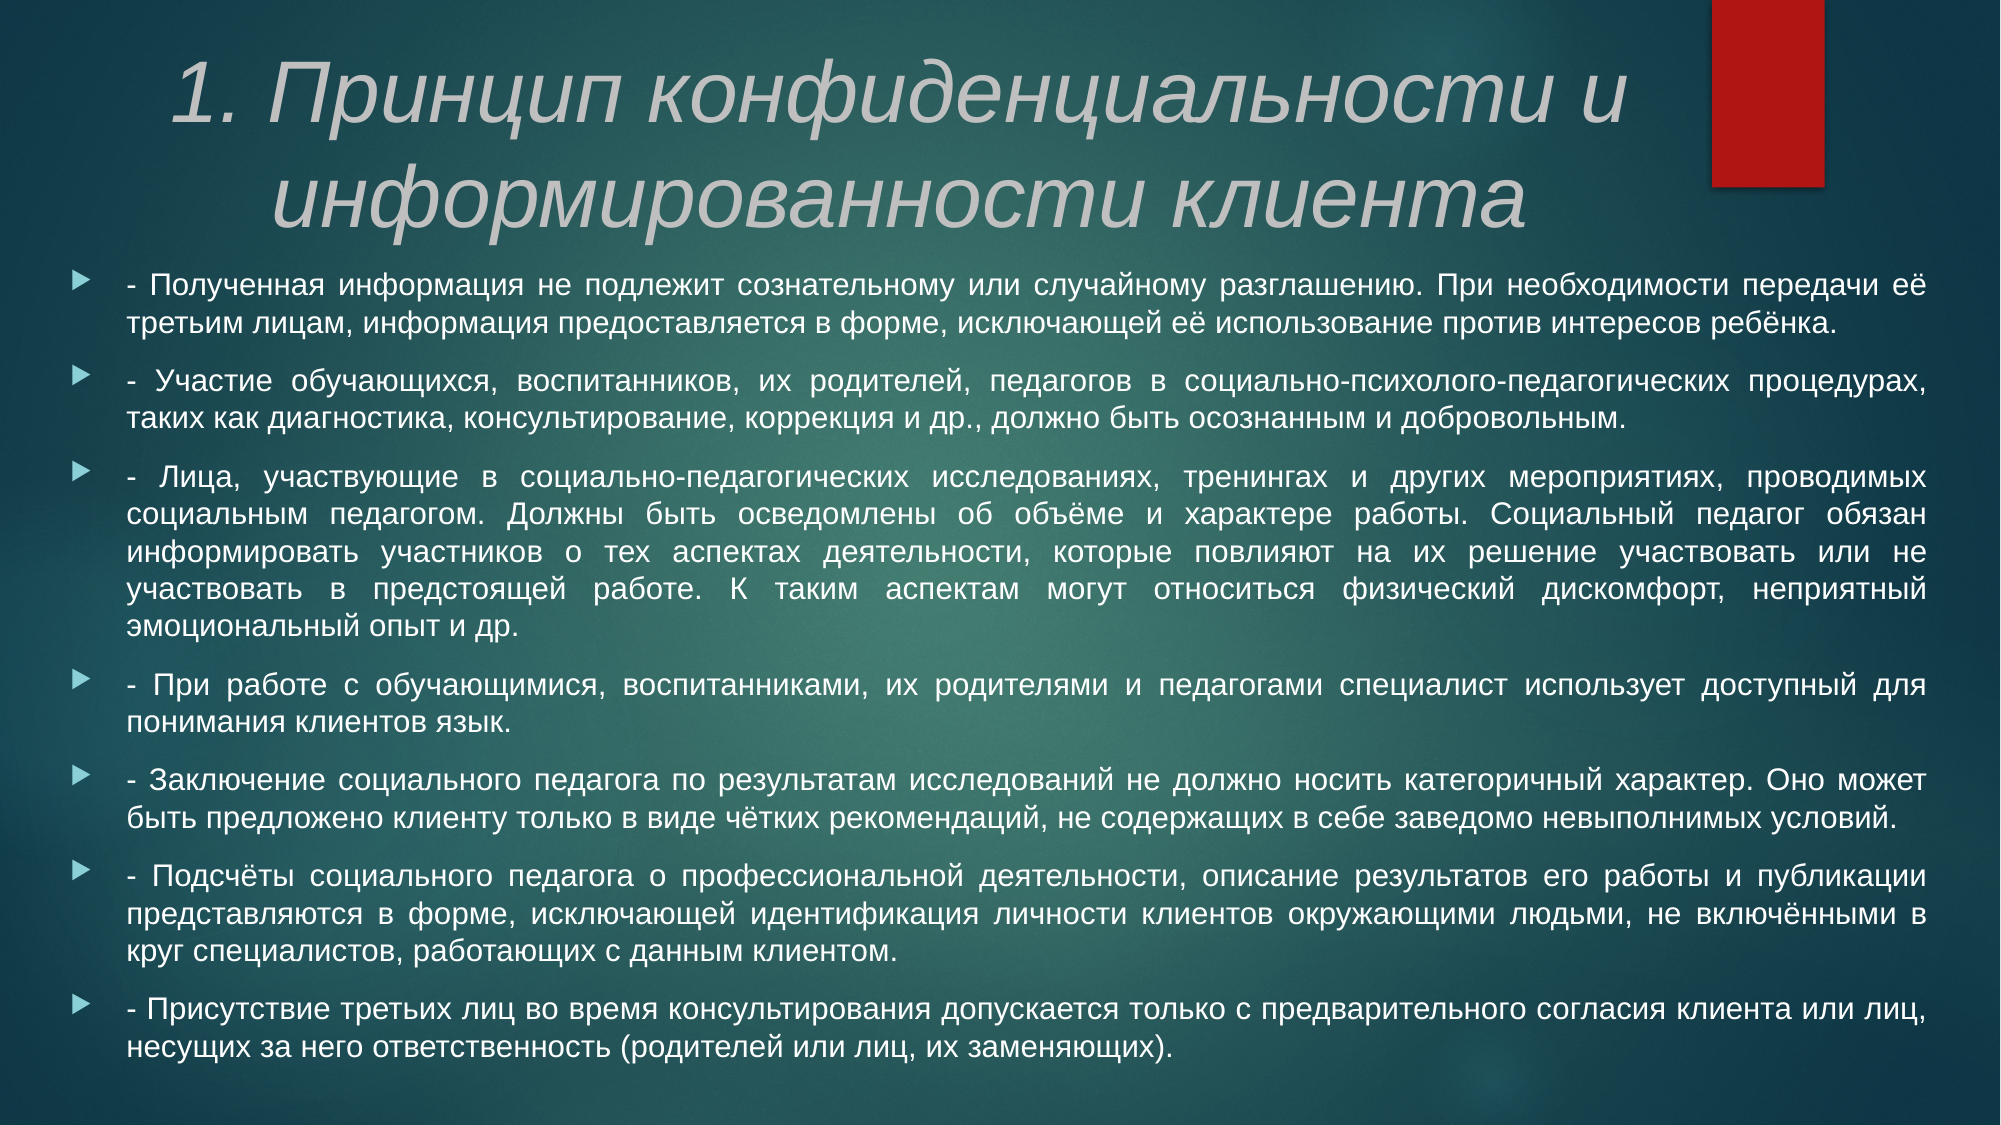

# 1. Принцип конфиденциальности и информированности клиента
- Полученная информация не подлежит сознательному или случайному разглашению. При необходимости передачи её третьим лицам, информация предоставляется в форме, исключающей её использование против интересов ребёнка.
- Участие обучающихся, воспитанников, их родителей, педагогов в социально-психолого-педагогических процедурах, таких как диагностика, консультирование, коррекция и др., должно быть осознанным и добровольным.
- Лица, участвующие в социально-педагогических исследованиях, тренингах и других мероприятиях, проводимых социальным педагогом. Должны быть осведомлены об объёме и характере работы. Социальный педагог обязан информировать участников о тех аспектах деятельности, которые повлияют на их решение участвовать или не участвовать в предстоящей работе. К таким аспектам могут относиться физический дискомфорт, неприятный эмоциональный опыт и др.
- При работе с обучающимися, воспитанниками, их родителями и педагогами специалист использует доступный для понимания клиентов язык.
- Заключение социального педагога по результатам исследований не должно носить категоричный характер. Оно может быть предложено клиенту только в виде чётких рекомендаций, не содержащих в себе заведомо невыполнимых условий.
- Подсчёты социального педагога о профессиональной деятельности, описание результатов его работы и публикации представляются в форме, исключающей идентификация личности клиентов окружающими людьми, не включёнными в круг специалистов, работающих с данным клиентом.
- Присутствие третьих лиц во время консультирования допускается только с предварительного согласия клиента или лиц, несущих за него ответственность (родителей или лиц, их заменяющих).